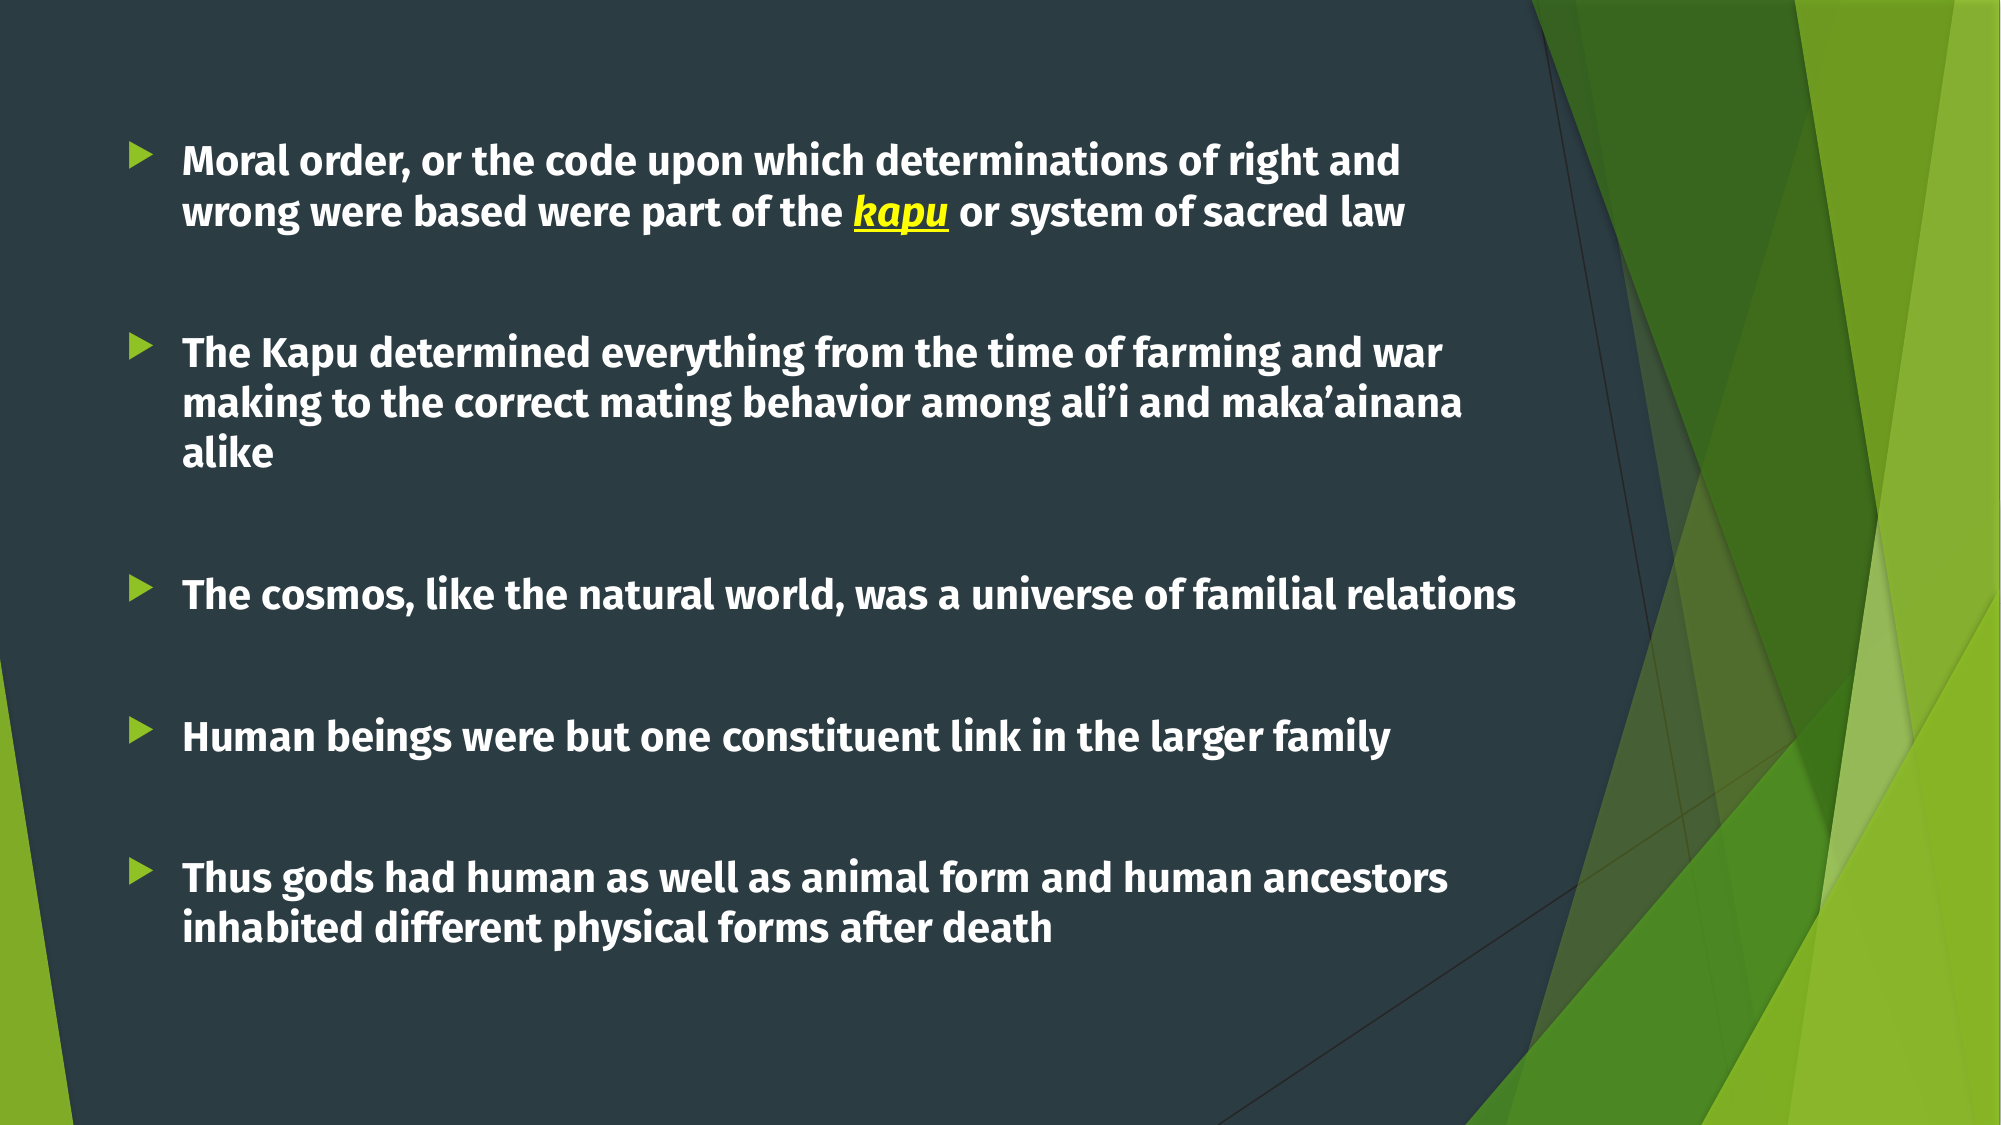

#
Moral order, or the code upon which determinations of right and wrong were based were part of the kapu or system of sacred law

The Kapu determined everything from the time of farming and war making to the correct mating behavior among ali’i and maka’ainana alike

The cosmos, like the natural world, was a universe of familial relations

Human beings were but one constituent link in the larger family

Thus gods had human as well as animal form and human ancestors inhabited different physical forms after death